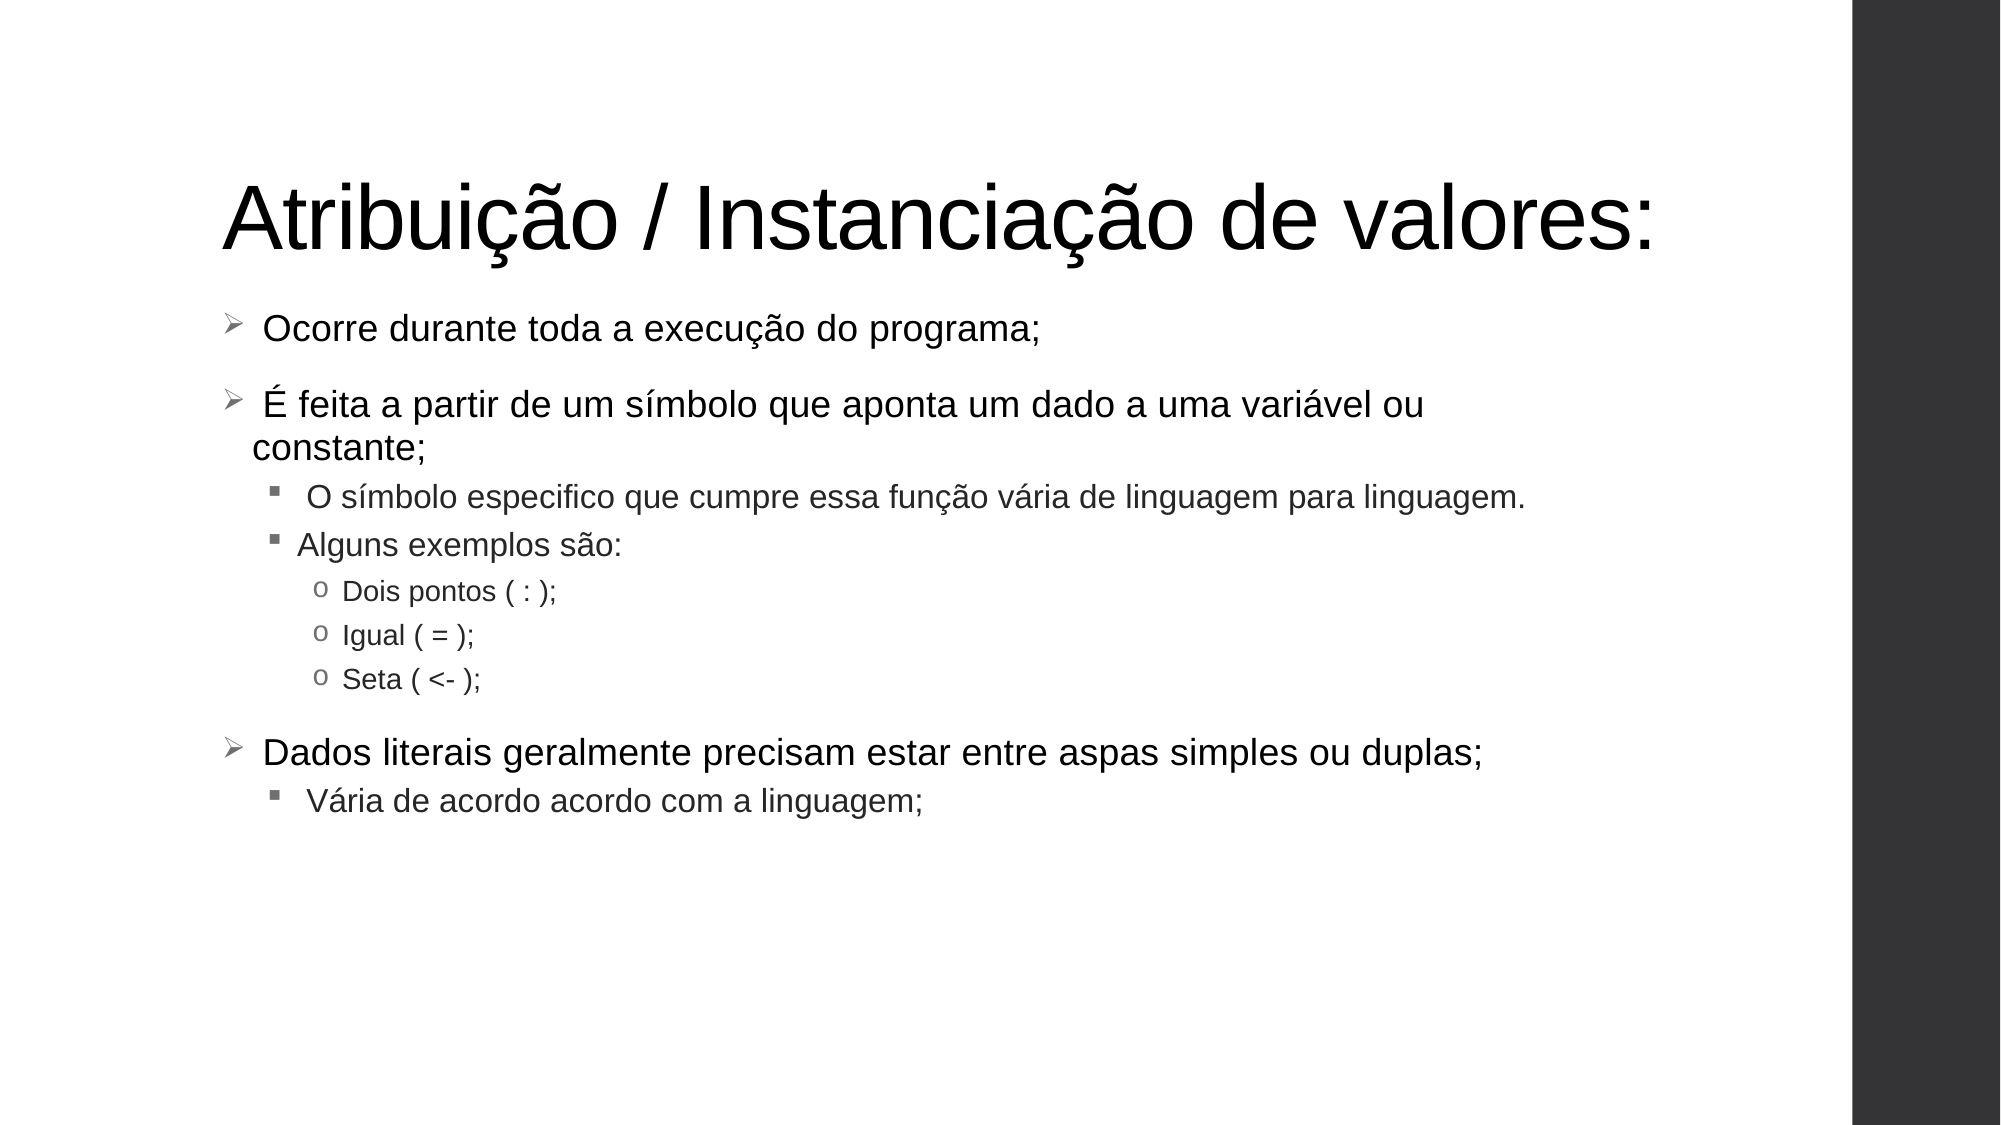

# Atribuição / Instanciação de valores:
 Ocorre durante toda a execução do programa;
 É feita a partir de um símbolo que aponta um dado a uma variável ou constante;
 O símbolo especifico que cumpre essa função vária de linguagem para linguagem.
Alguns exemplos são:
Dois pontos ( : );
Igual ( = );
Seta ( <- );
 Dados literais geralmente precisam estar entre aspas simples ou duplas;
 Vária de acordo acordo com a linguagem;